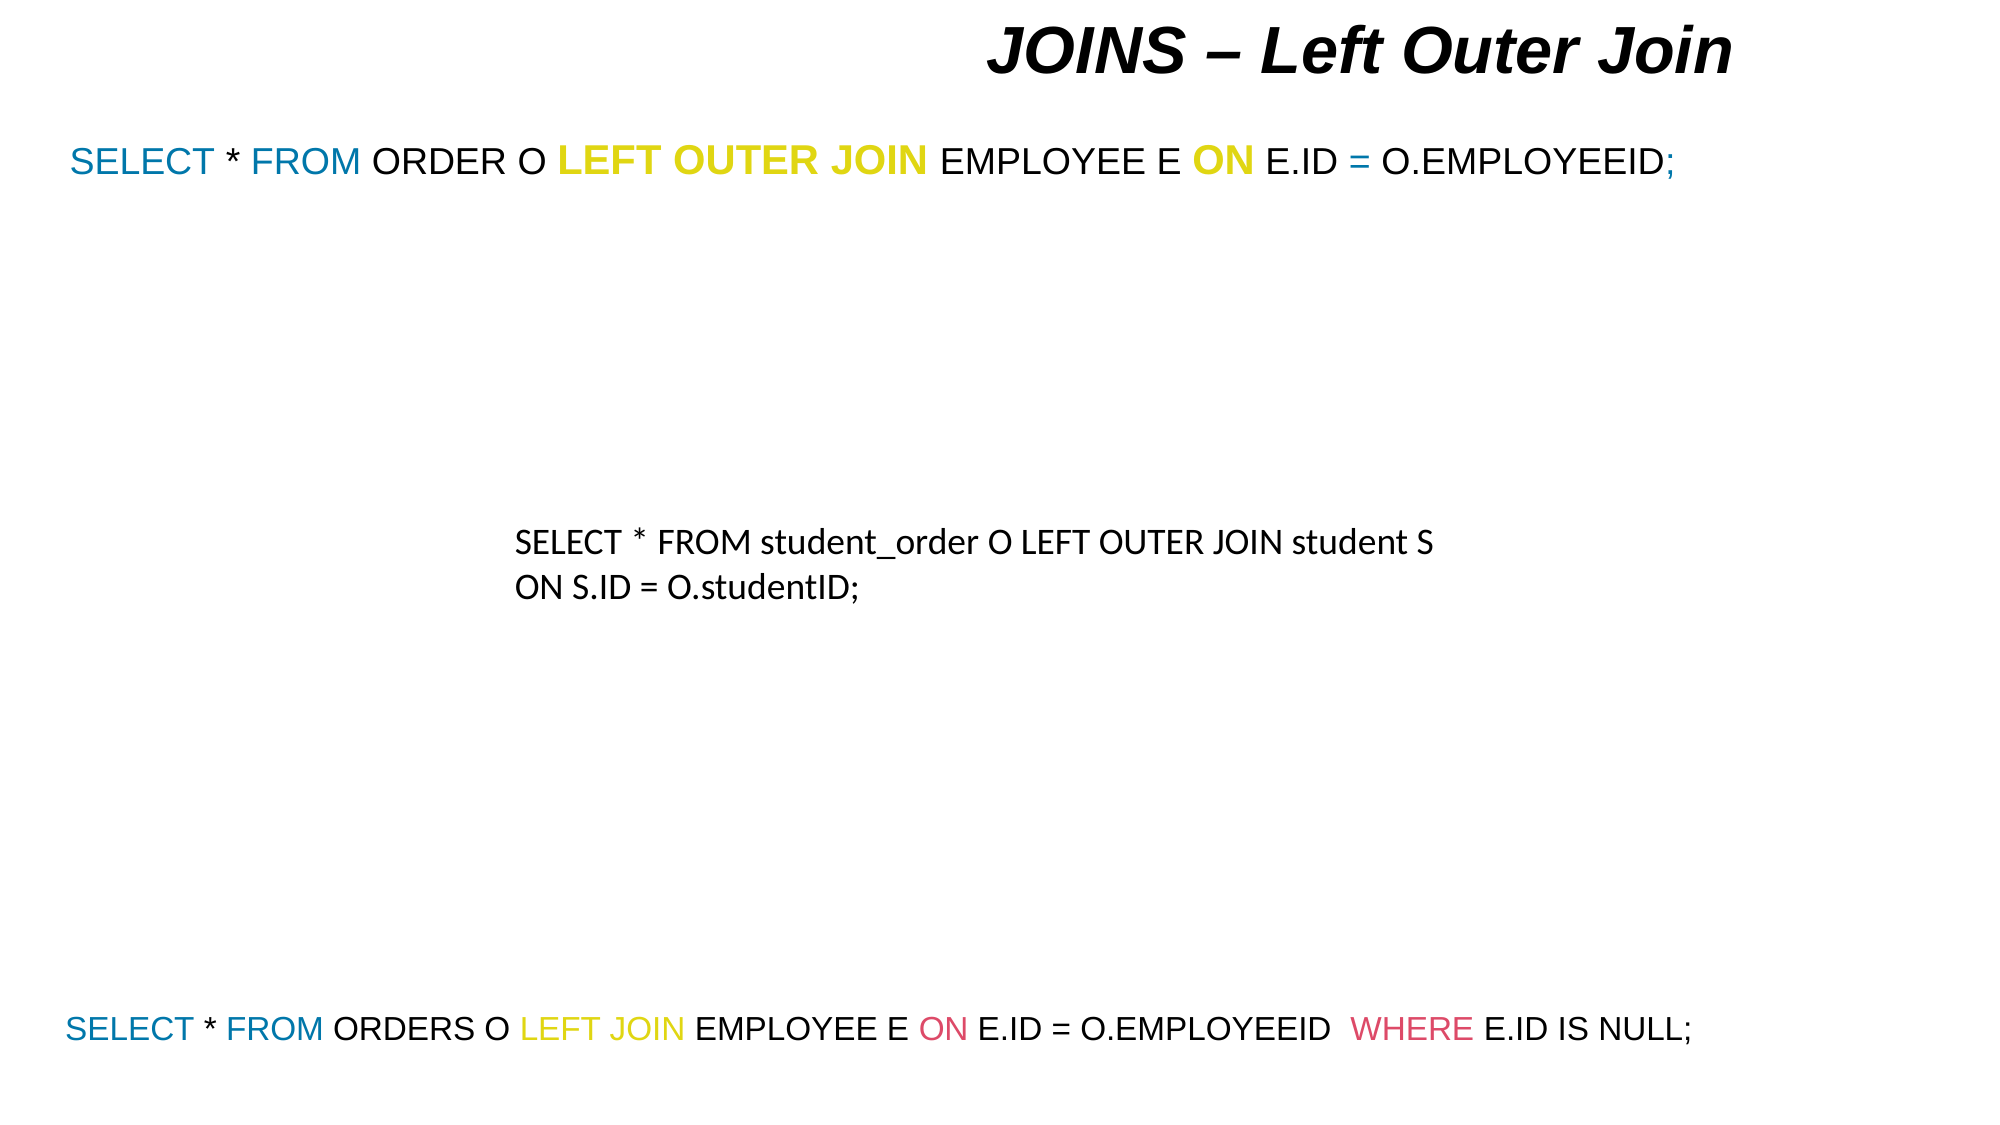

JOINS – Left Outer Join
SELECT * FROM ORDER O LEFT OUTER JOIN EMPLOYEE E ON E.ID = O.EMPLOYEEID;
SELECT * FROM student_order O LEFT OUTER JOIN student S ON S.ID = O.studentID;

SELECT * FROM ORDERS O LEFT JOIN EMPLOYEE E ON E.ID = O.EMPLOYEEID  WHERE E.ID IS NULL;